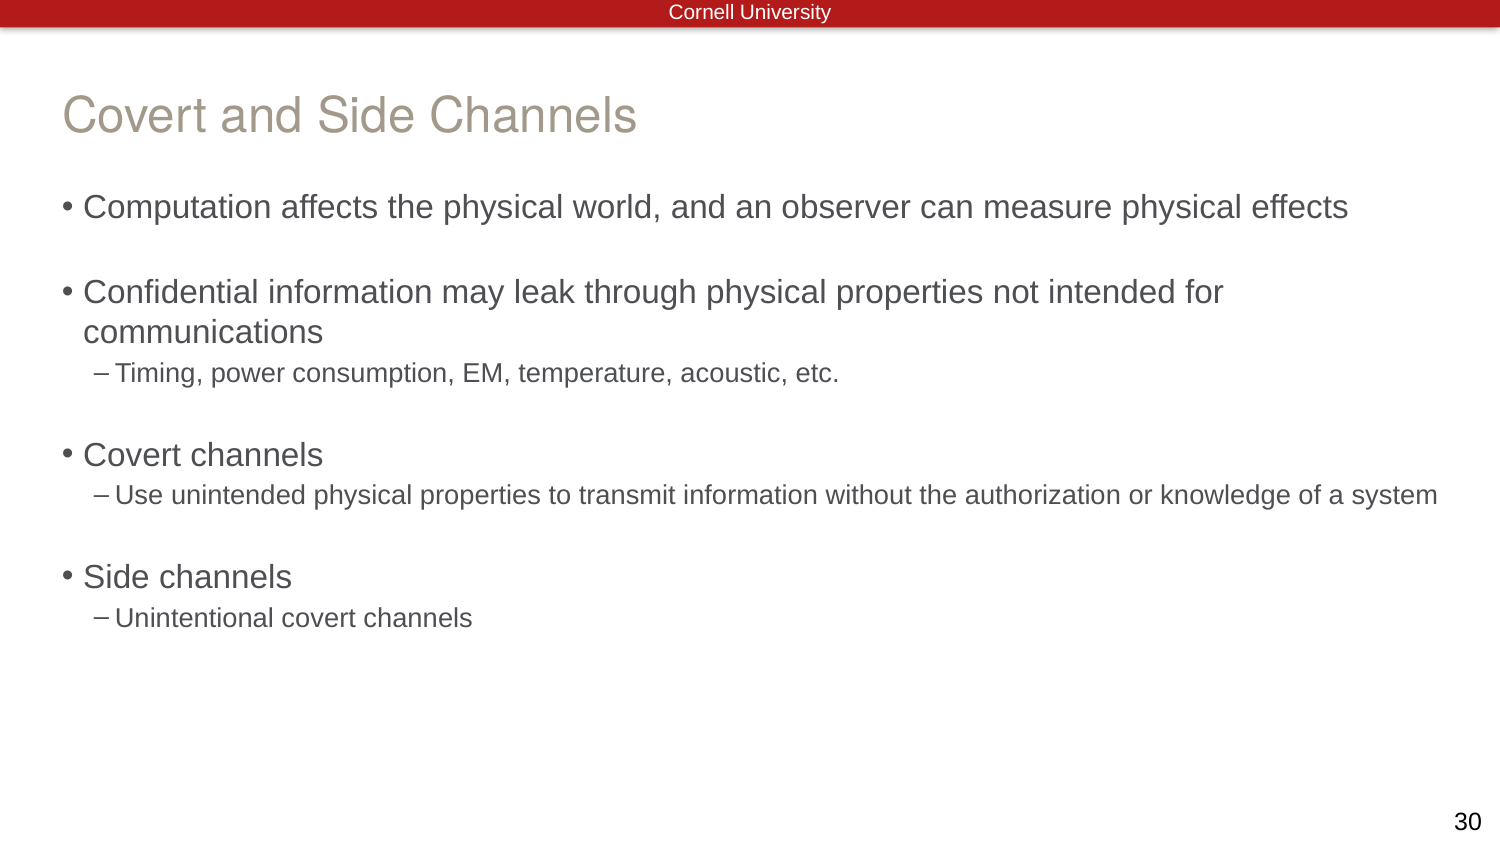

# Covert and Side Channels
Computation affects the physical world, and an observer can measure physical effects

Confidential information may leak through physical properties not intended for communications
Timing, power consumption, EM, temperature, acoustic, etc.

Covert channels
Use unintended physical properties to transmit information without the authorization or knowledge of a system

Side channels
Unintentional covert channels